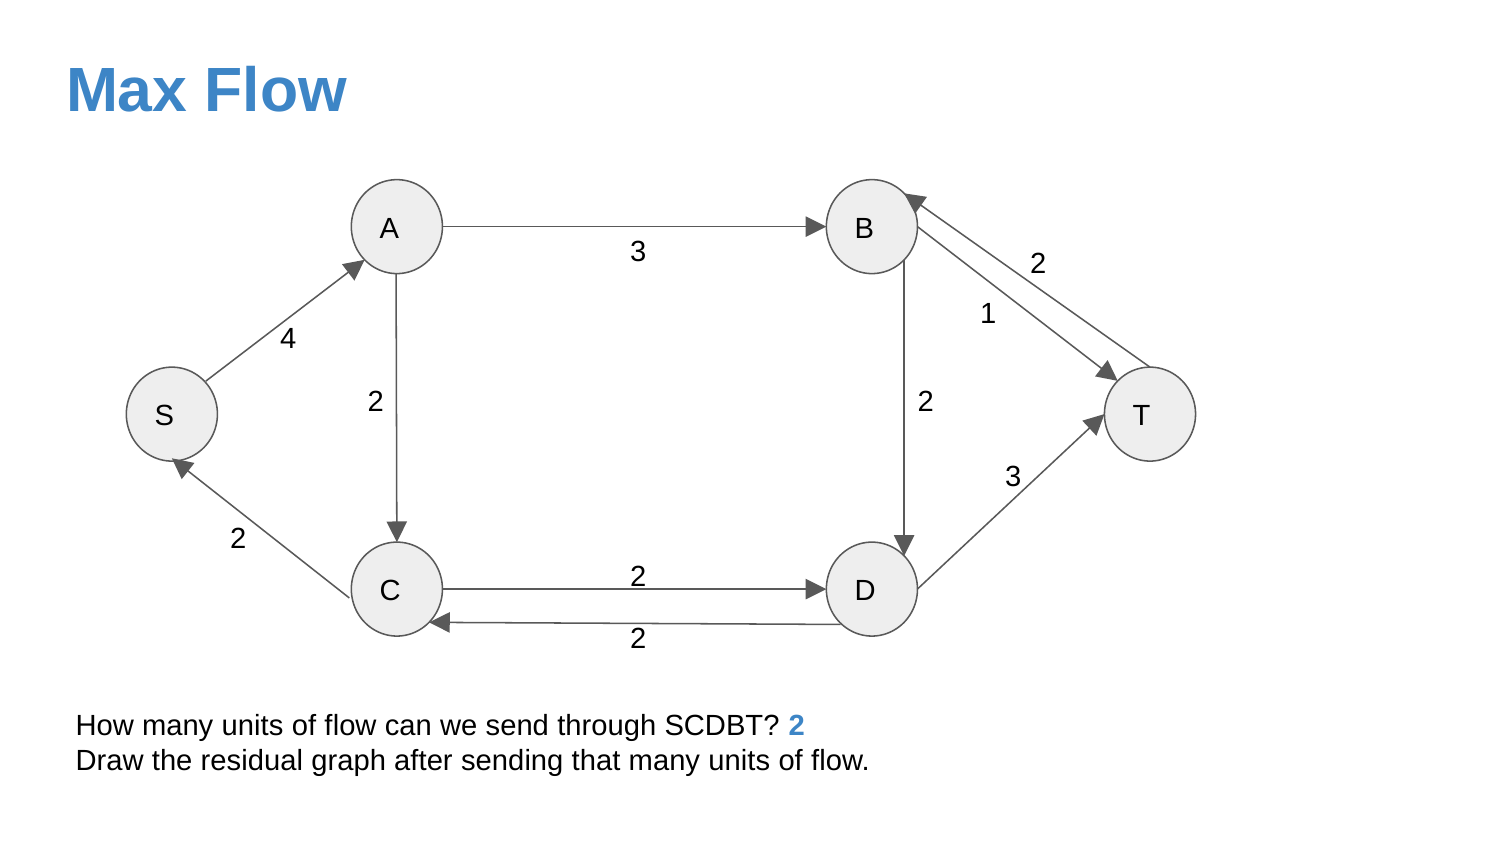

# Max Flow
A
B
3
2
1
4
S
T
2
2
3
2
C
D
2
2
How many units of flow can we send through SCDBT? 2
Draw the residual graph after sending that many units of flow.